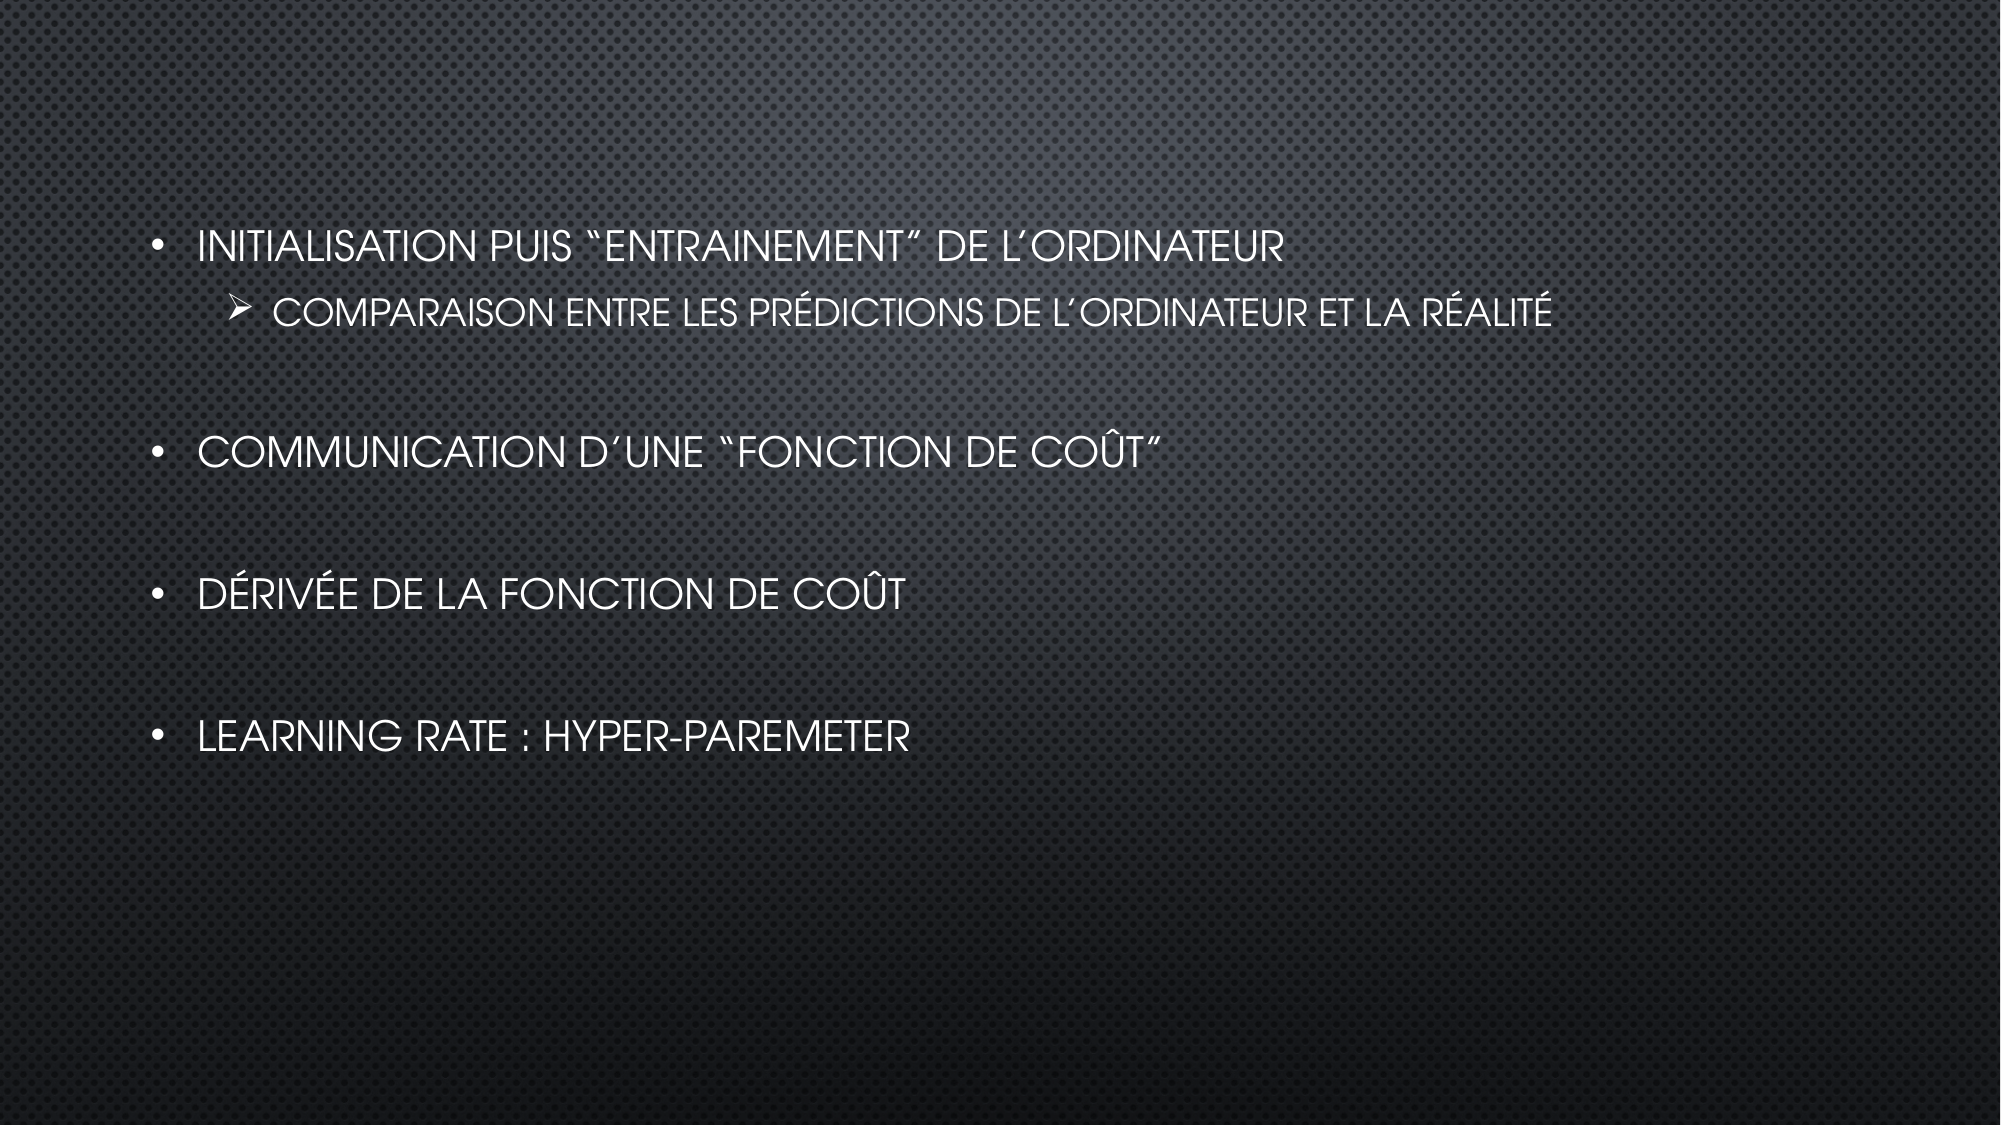

Initialisation puis “entrainement” de l’ordinateur
Comparaison entre les prédictions de l’ordinateur et la réalité

Communication d’une “fonction de coût”

Dérivée de la fonction de coût

Learning rate : hyper-paremeter